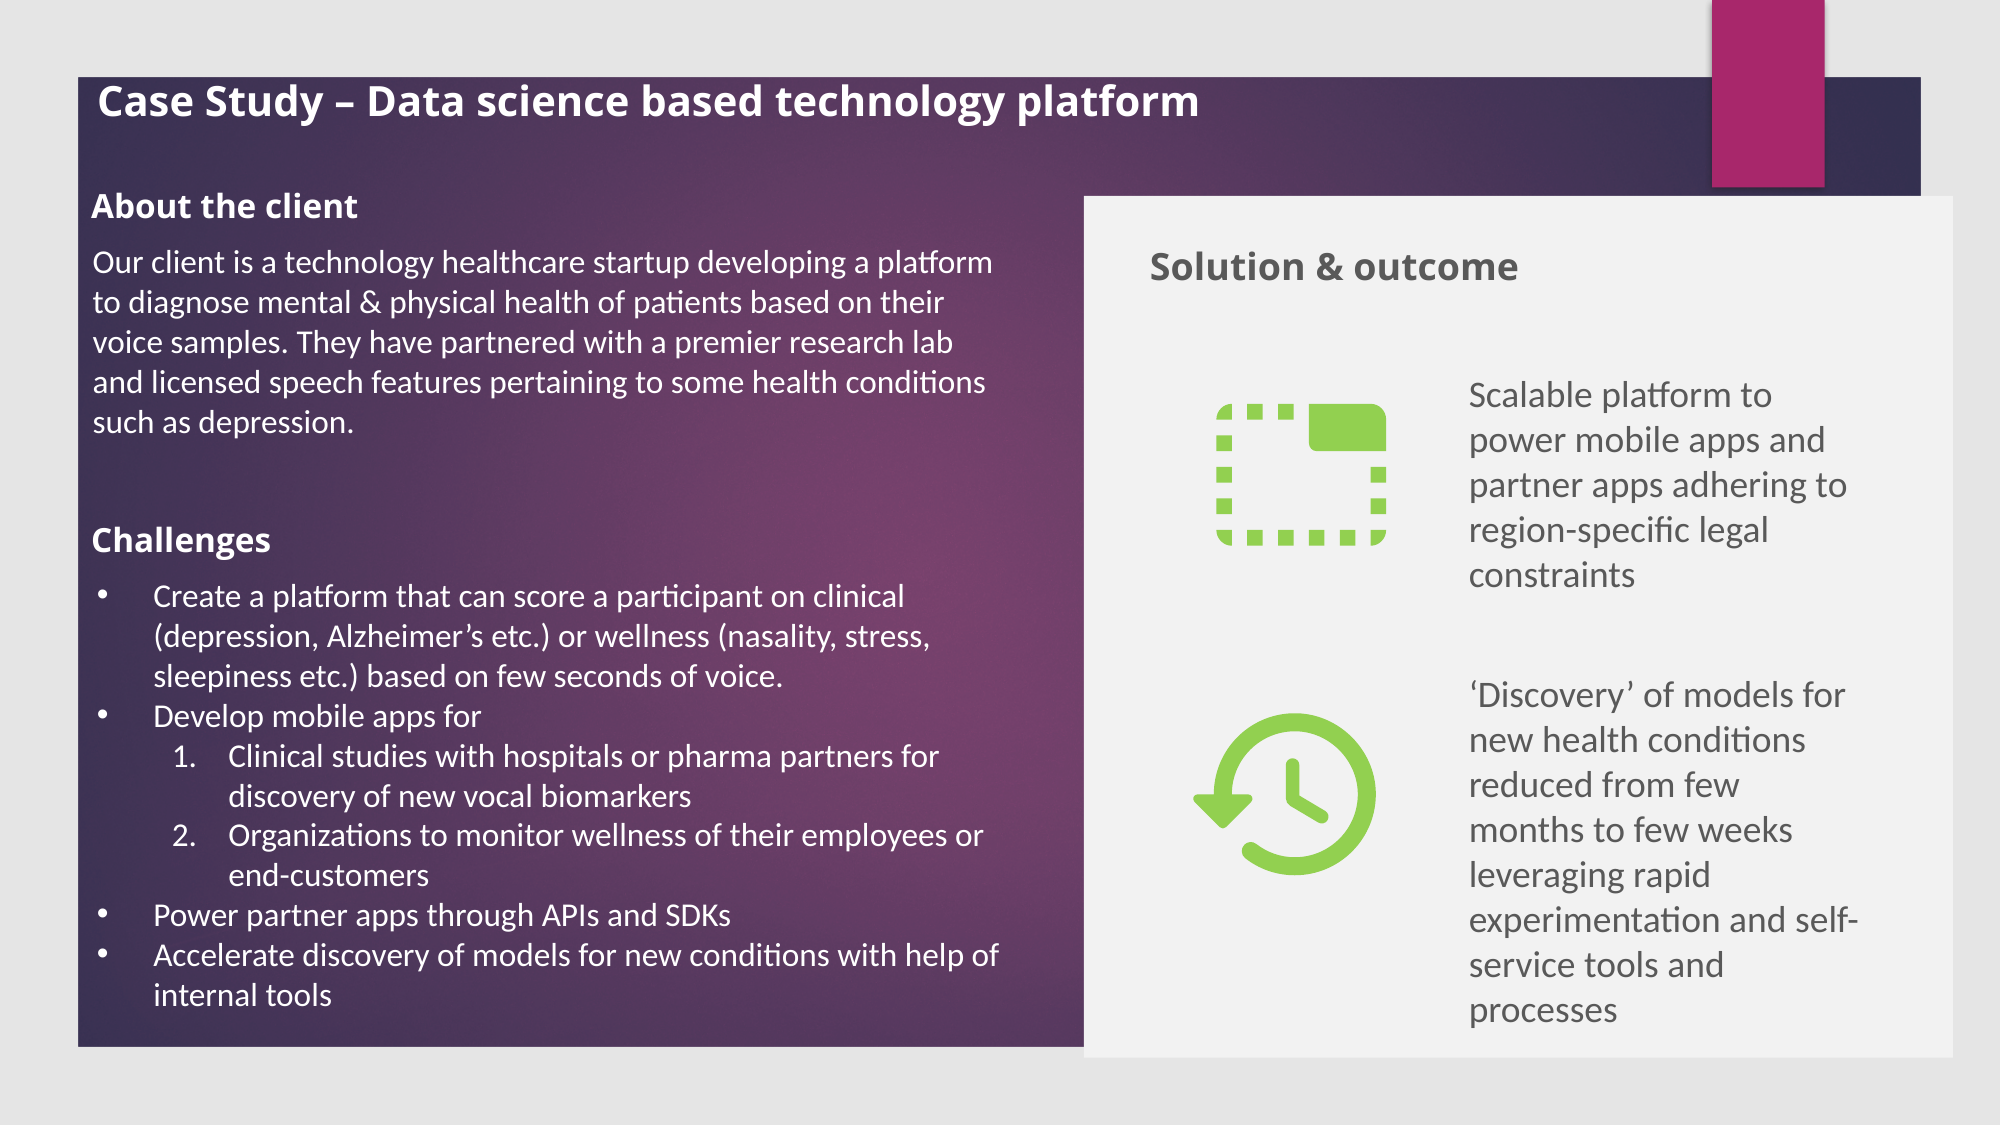

Case Study – Data science based technology platform
About the client

Our client is a technology healthcare startup developing a platform to diagnose mental & physical health of patients based on their voice samples. They have partnered with a premier research lab and licensed speech features pertaining to some health conditions such as depression.
Solution & outcome
Scalable platform to power mobile apps and partner apps adhering to region-specific legal constraints

Challenges
Create a platform that can score a participant on clinical (depression, Alzheimer’s etc.) or wellness (nasality, stress, sleepiness etc.) based on few seconds of voice.
Develop mobile apps for
Clinical studies with hospitals or pharma partners for discovery of new vocal biomarkers
Organizations to monitor wellness of their employees or end-customers
Power partner apps through APIs and SDKs
Accelerate discovery of models for new conditions with help of internal tools
‘Discovery’ of models for new health conditions reduced from few months to few weeks leveraging rapid experimentation and self-service tools and processes